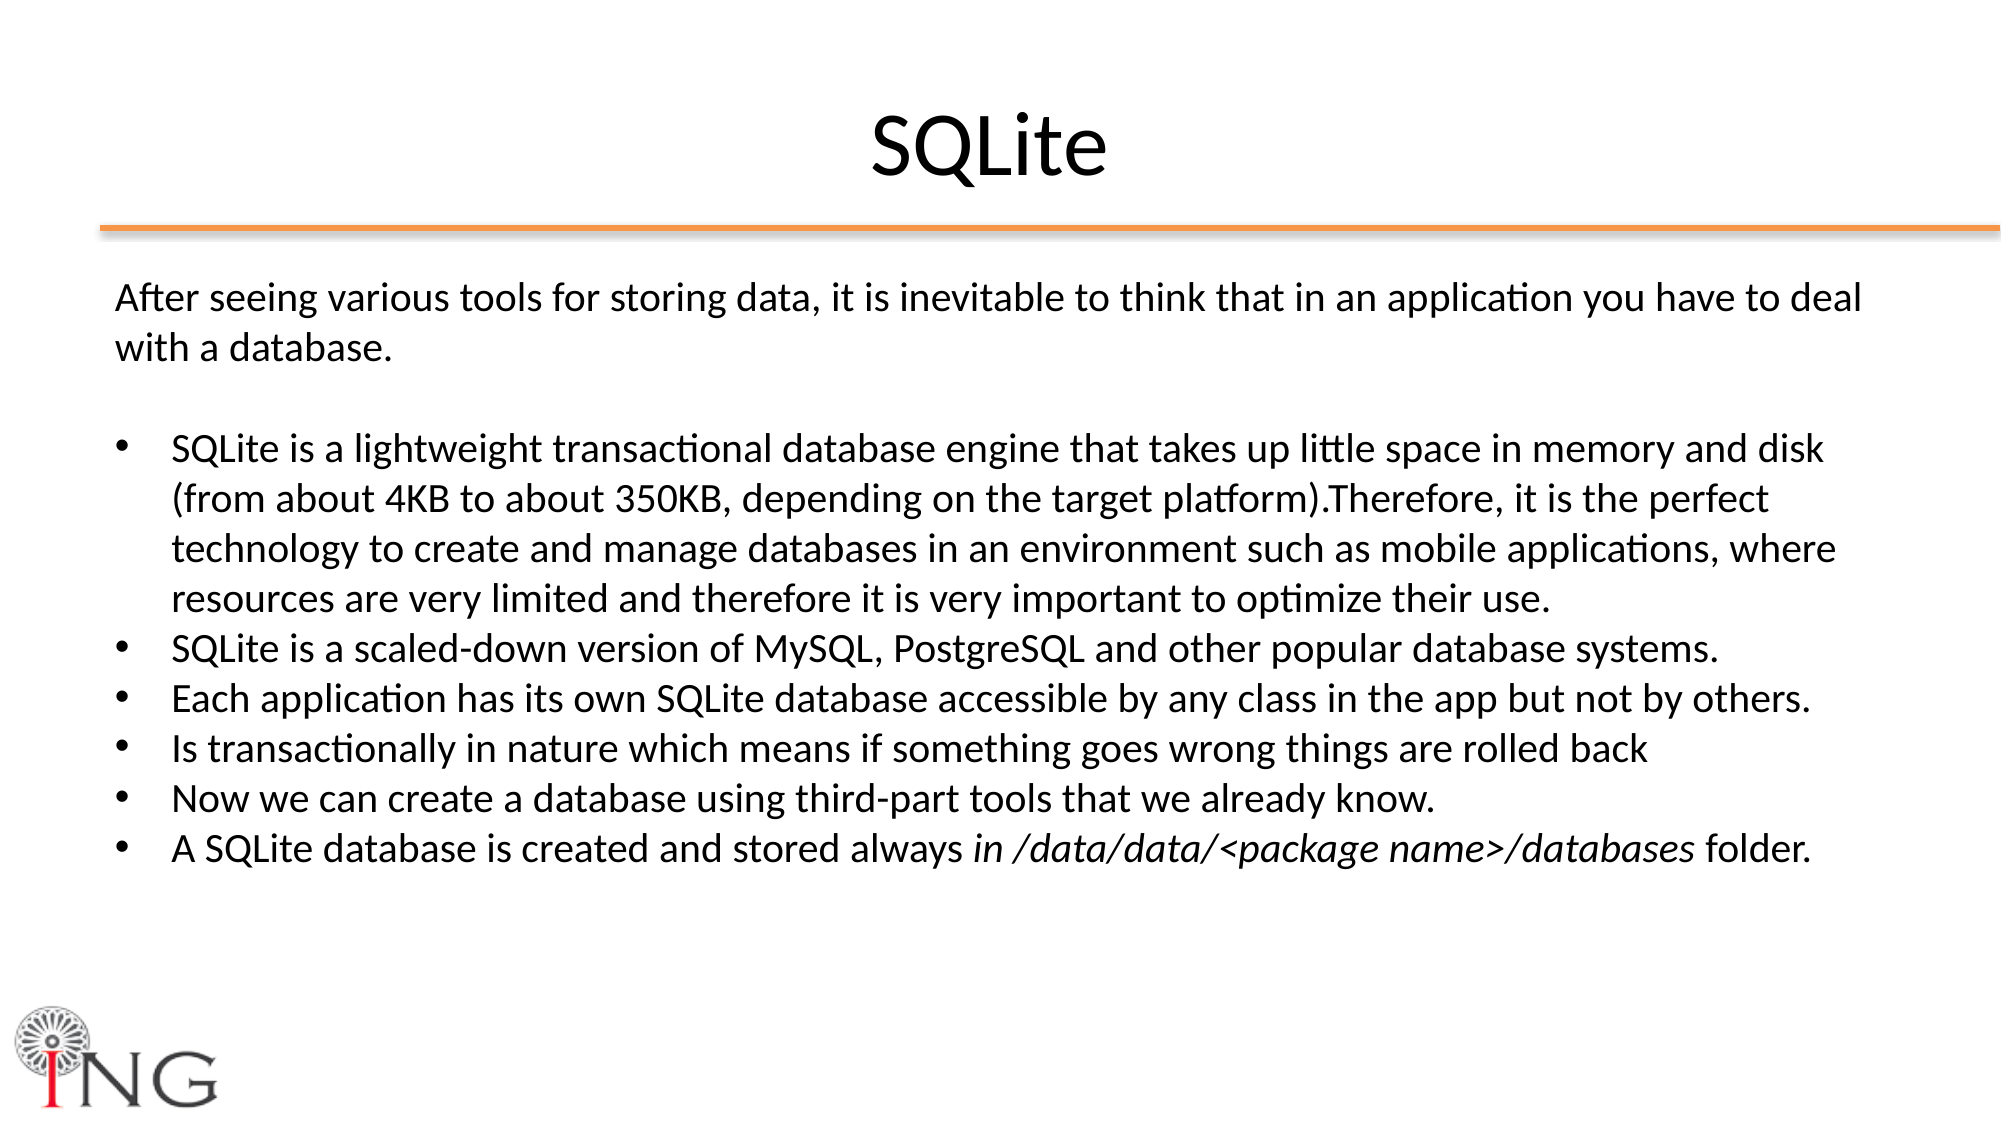

# SQLite
After seeing various tools for storing data, it is inevitable to think that in an application you have to deal with a database.

SQLite is a lightweight transactional database engine that takes up little space in memory and disk (from about 4KB to about 350KB, depending on the target platform).Therefore, it is the perfect technology to create and manage databases in an environment such as mobile applications, where resources are very limited and therefore it is very important to optimize their use.
SQLite is a scaled-down version of MySQL, PostgreSQL and other popular database systems.
Each application has its own SQLite database accessible by any class in the app but not by others.
Is transactionally in nature which means if something goes wrong things are rolled back
Now we can create a database using third-part tools that we already know.
A SQLite database is created and stored always in /data/data/<package name>/databases folder.